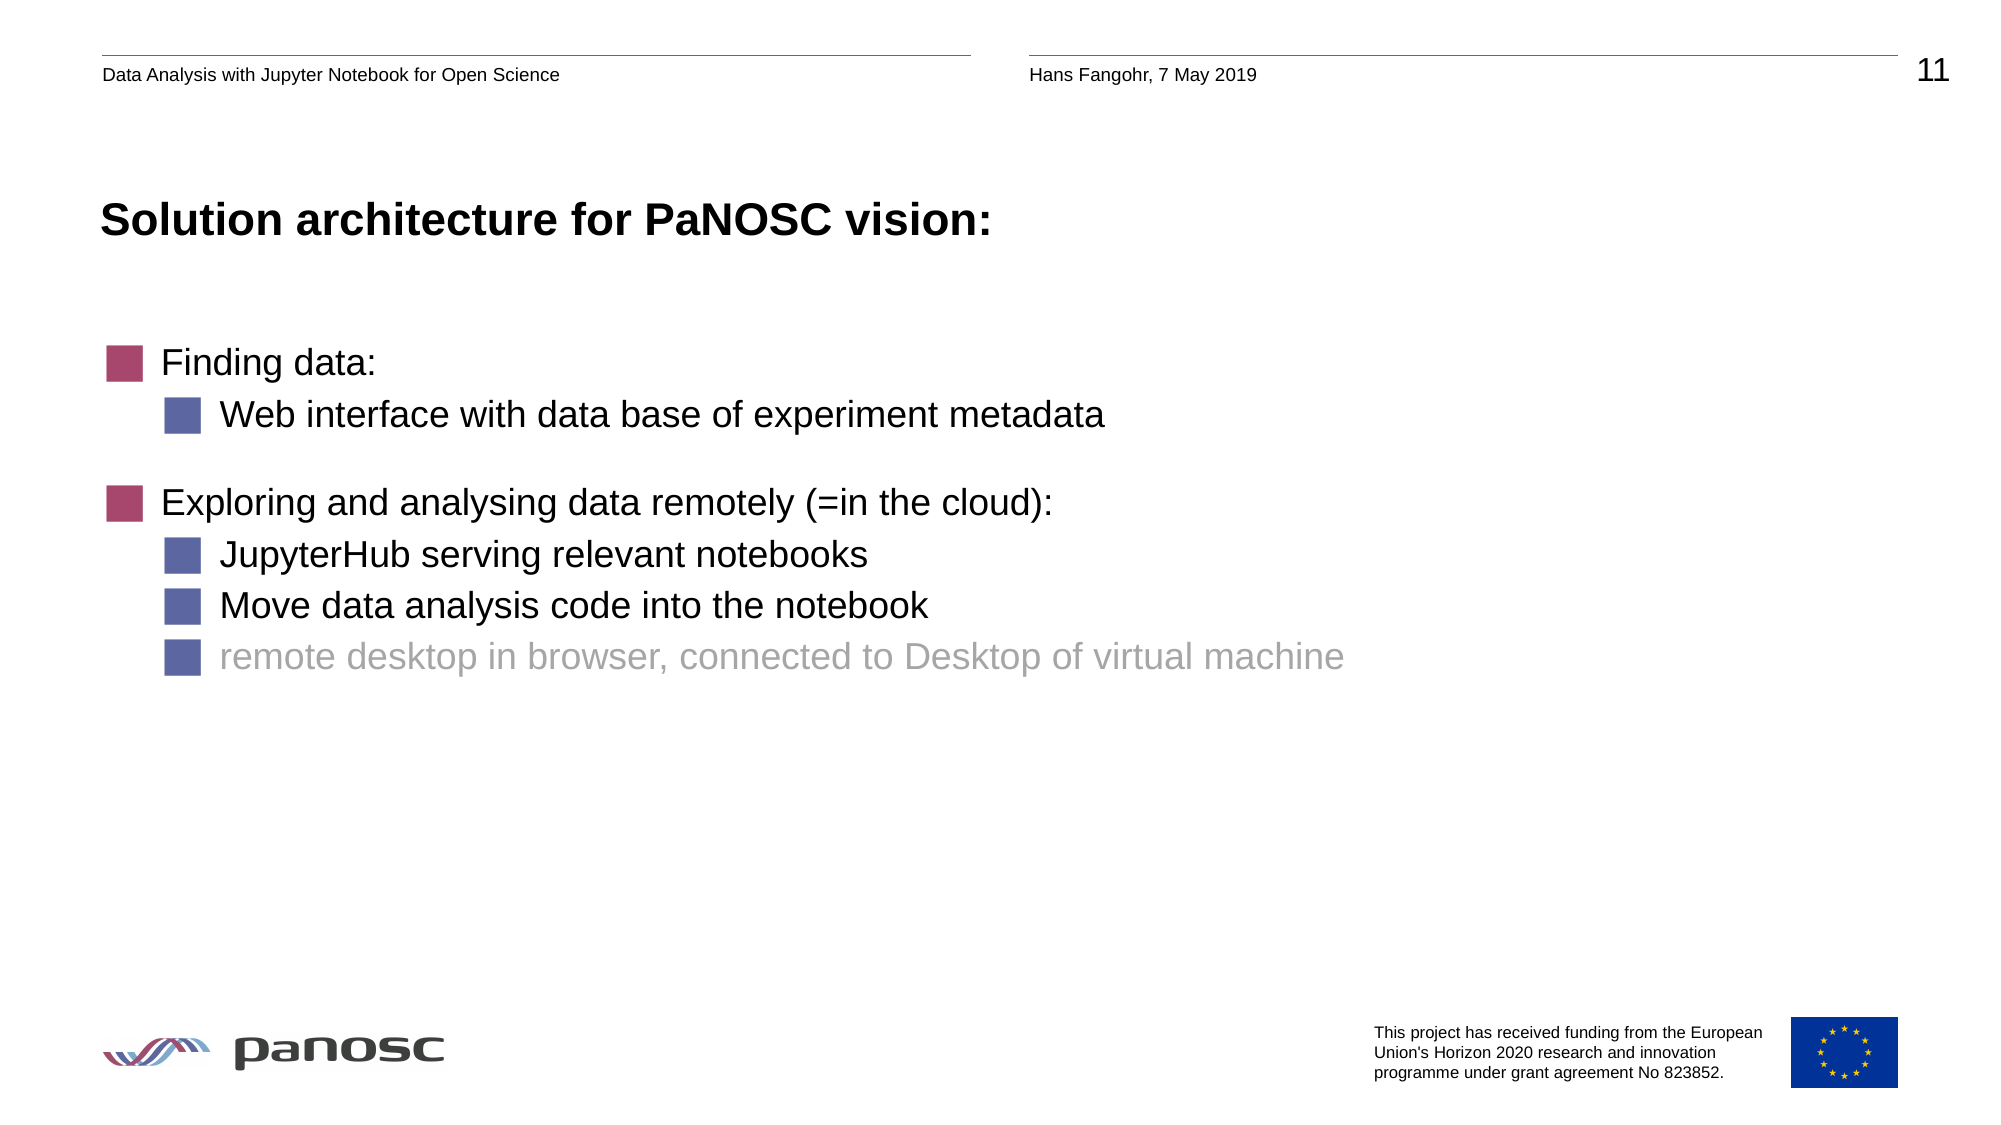

# Solution architecture for PaNOSC vision:
Finding data:
Web interface with data base of experiment metadata
Exploring and analysing data remotely (=in the cloud):
JupyterHub serving relevant notebooks
Move data analysis code into the notebook
remote desktop in browser, connected to Desktop of virtual machine